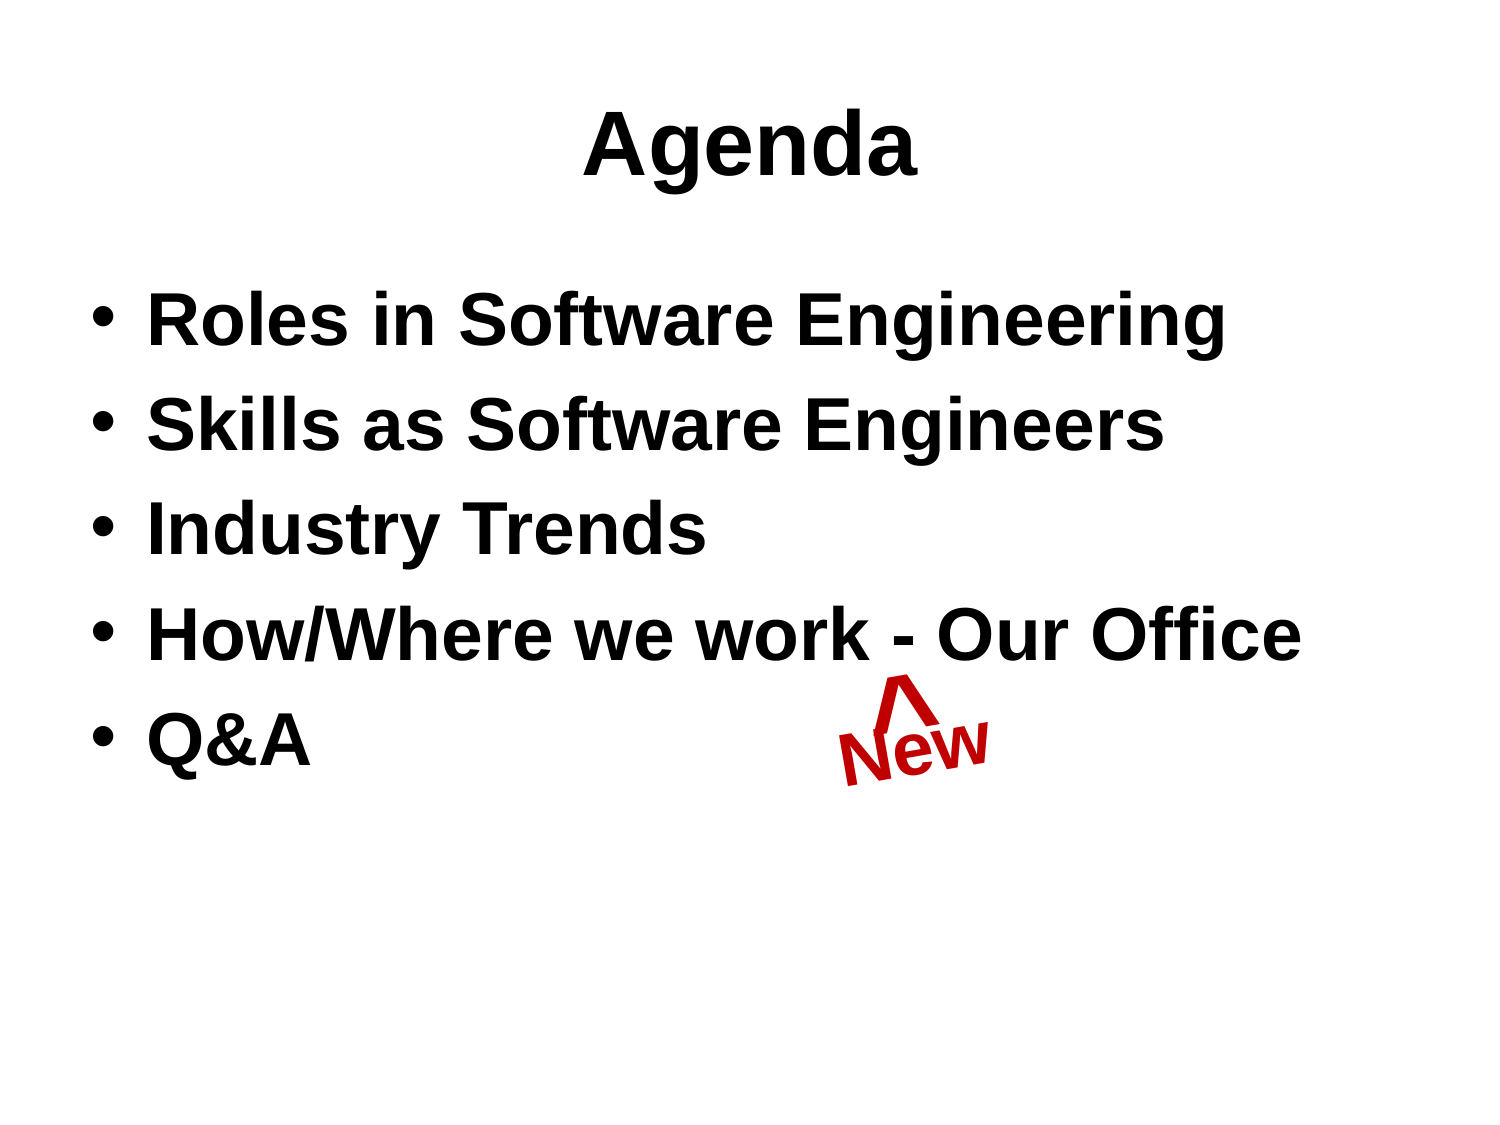

# Agenda
Roles in Software Engineering
Skills as Software Engineers
Industry Trends
How/Where we work - Our Office
Q&A

^
New